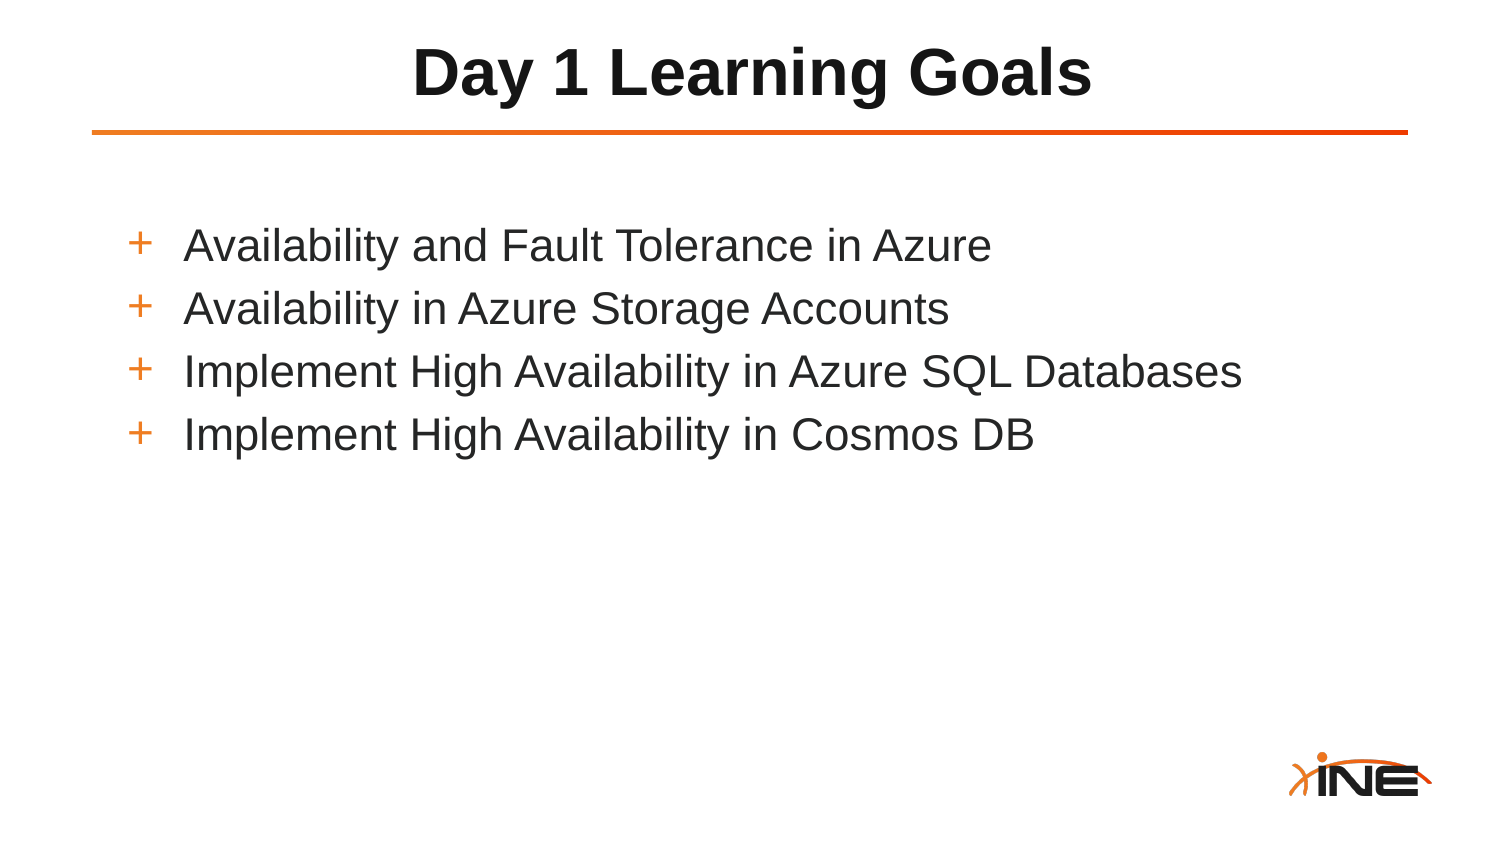

# Day 1 Learning Goals
Availability and Fault Tolerance in Azure
Availability in Azure Storage Accounts
Implement High Availability in Azure SQL Databases
Implement High Availability in Cosmos DB